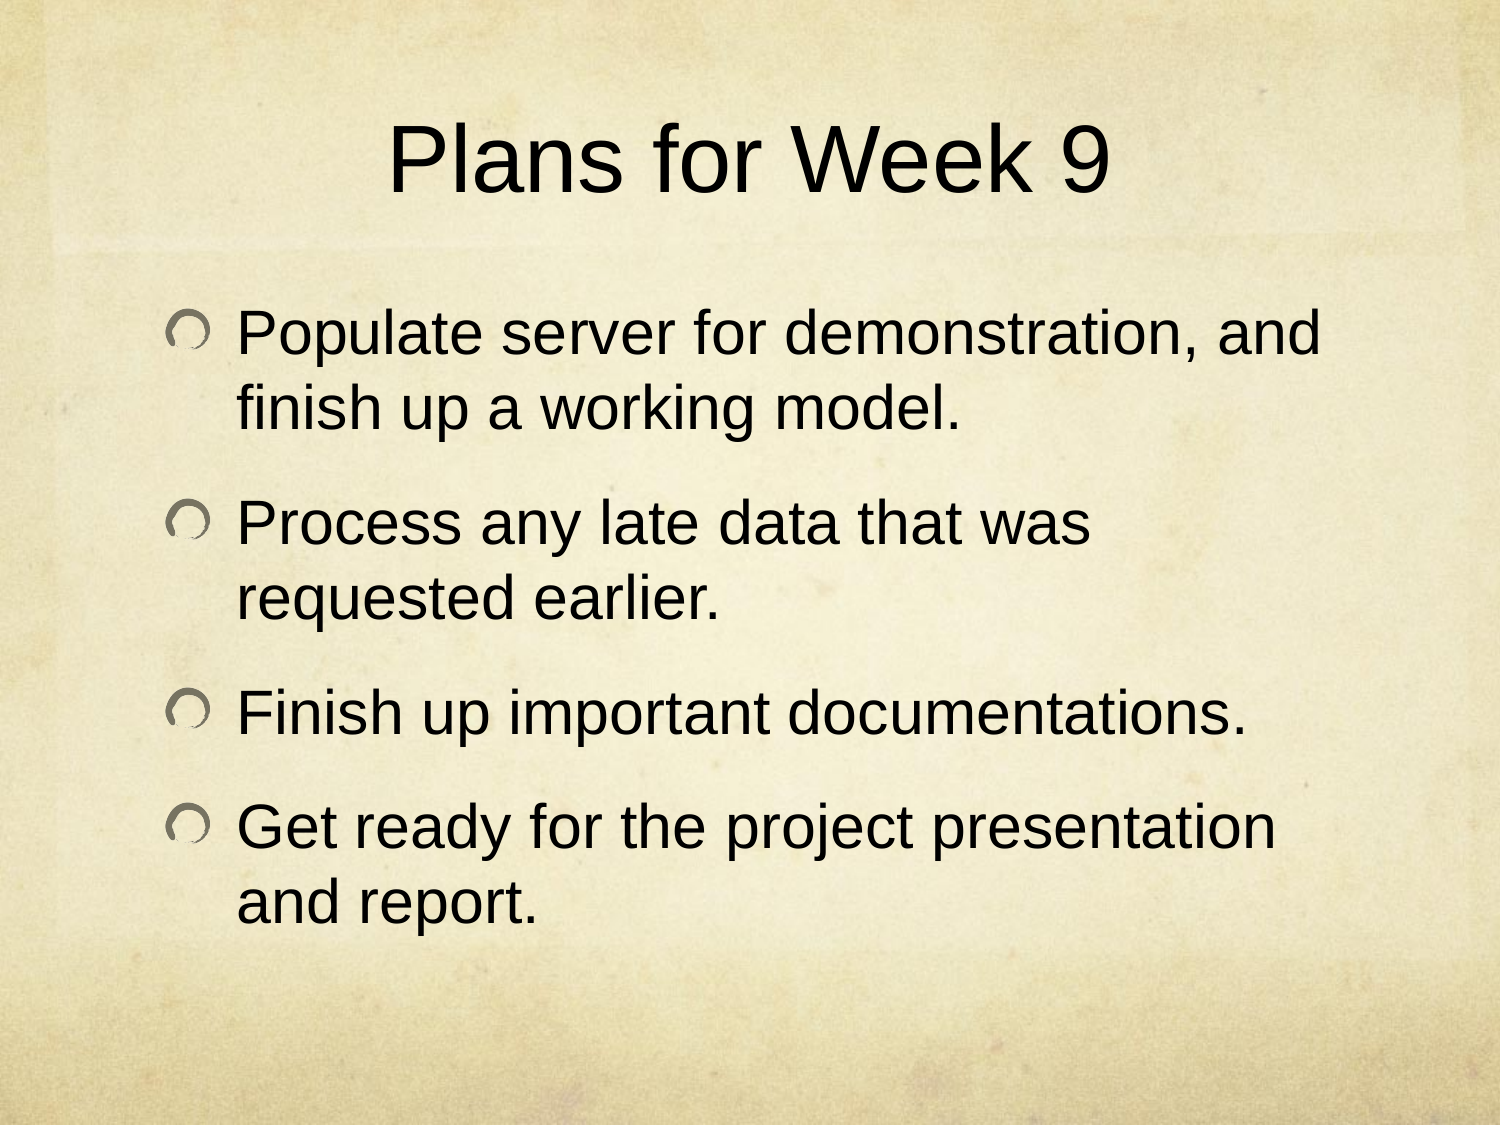

# Plans for Week 9
Populate server for demonstration, and finish up a working model.
Process any late data that was requested earlier.
Finish up important documentations.
Get ready for the project presentation and report.